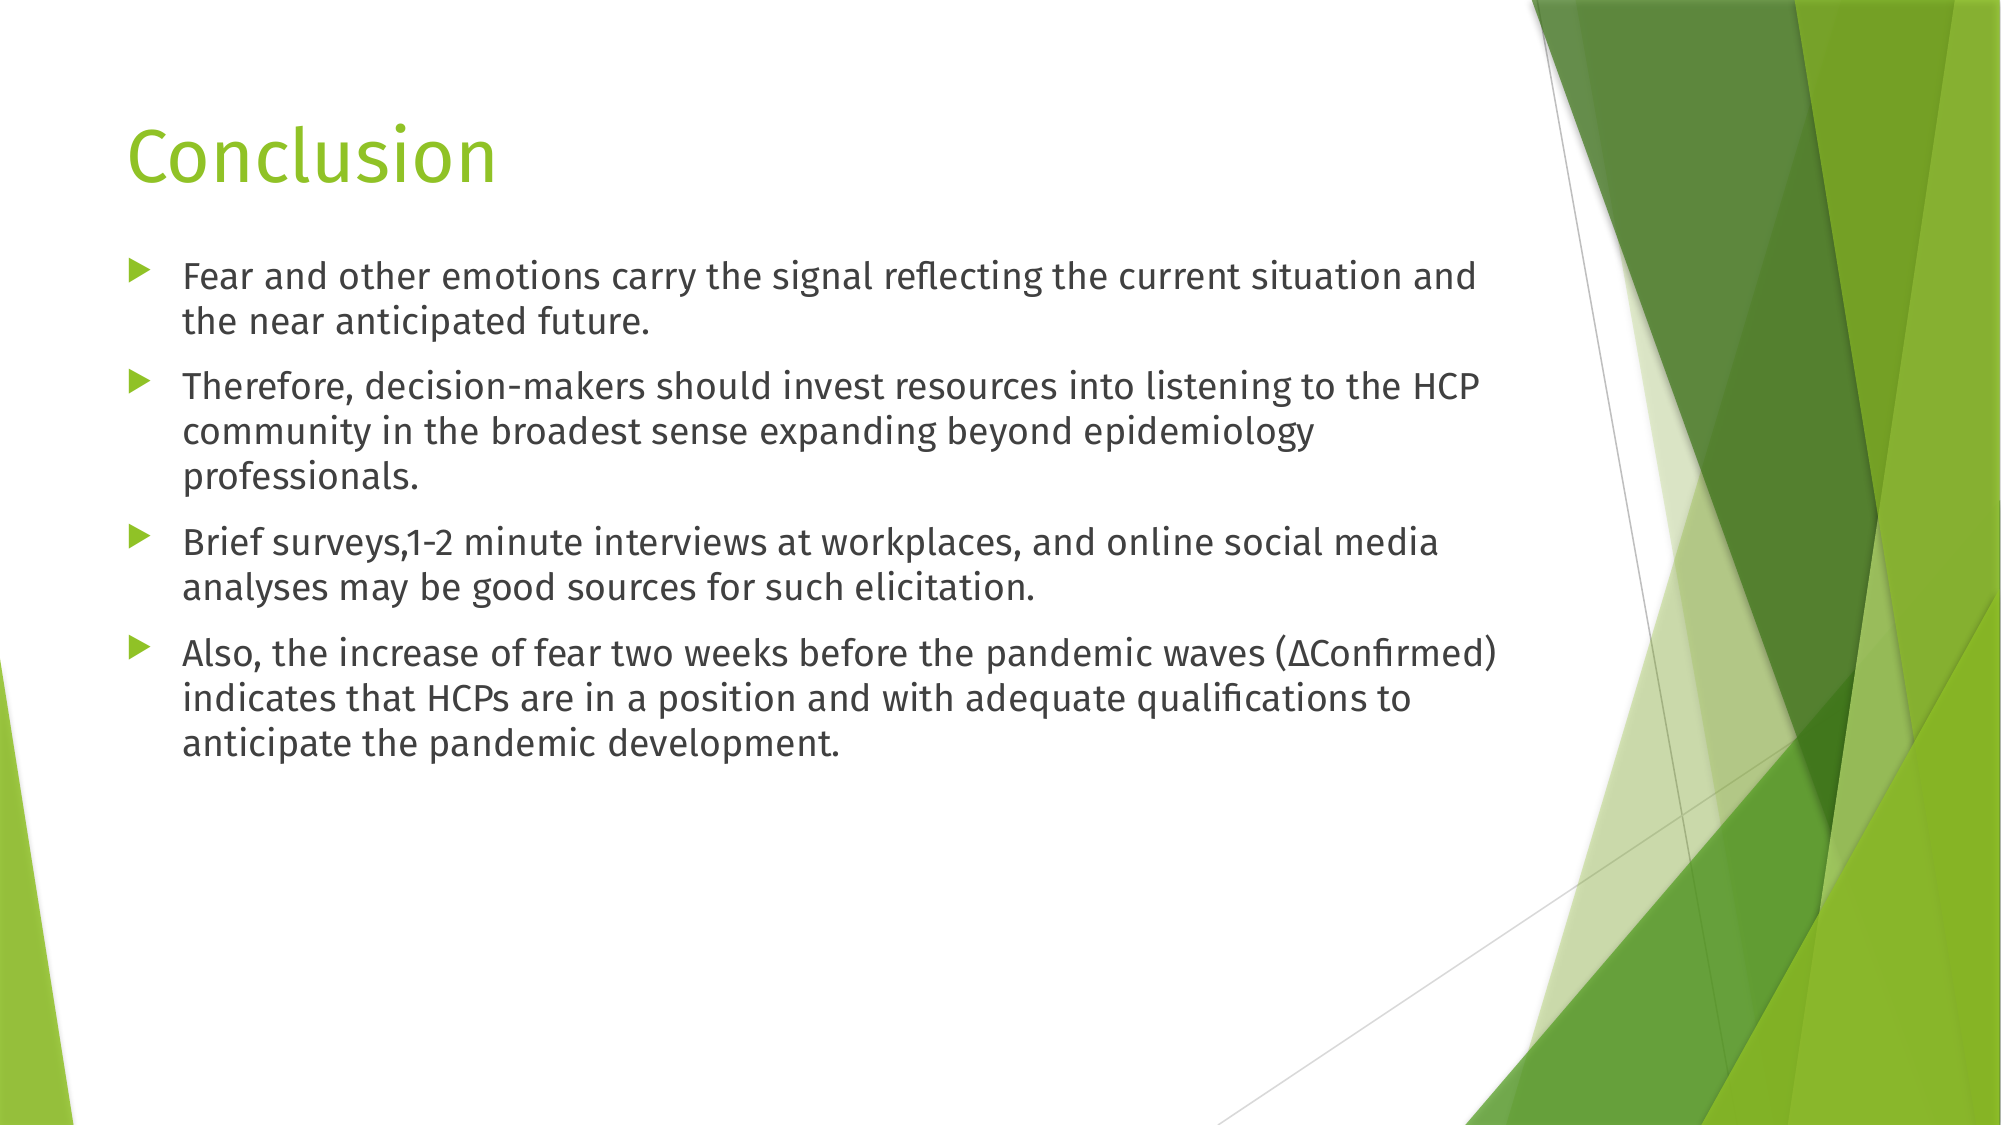

# Conclusion
Fear and other emotions carry the signal reflecting the current situation and the near anticipated future.
Therefore, decision-makers should invest resources into listening to the HCP community in the broadest sense expanding beyond epidemiology professionals.
Brief surveys,1-2 minute interviews at workplaces, and online social media analyses may be good sources for such elicitation.
Also, the increase of fear two weeks before the pandemic waves (∆Confirmed) indicates that HCPs are in a position and with adequate qualifications to anticipate the pandemic development.